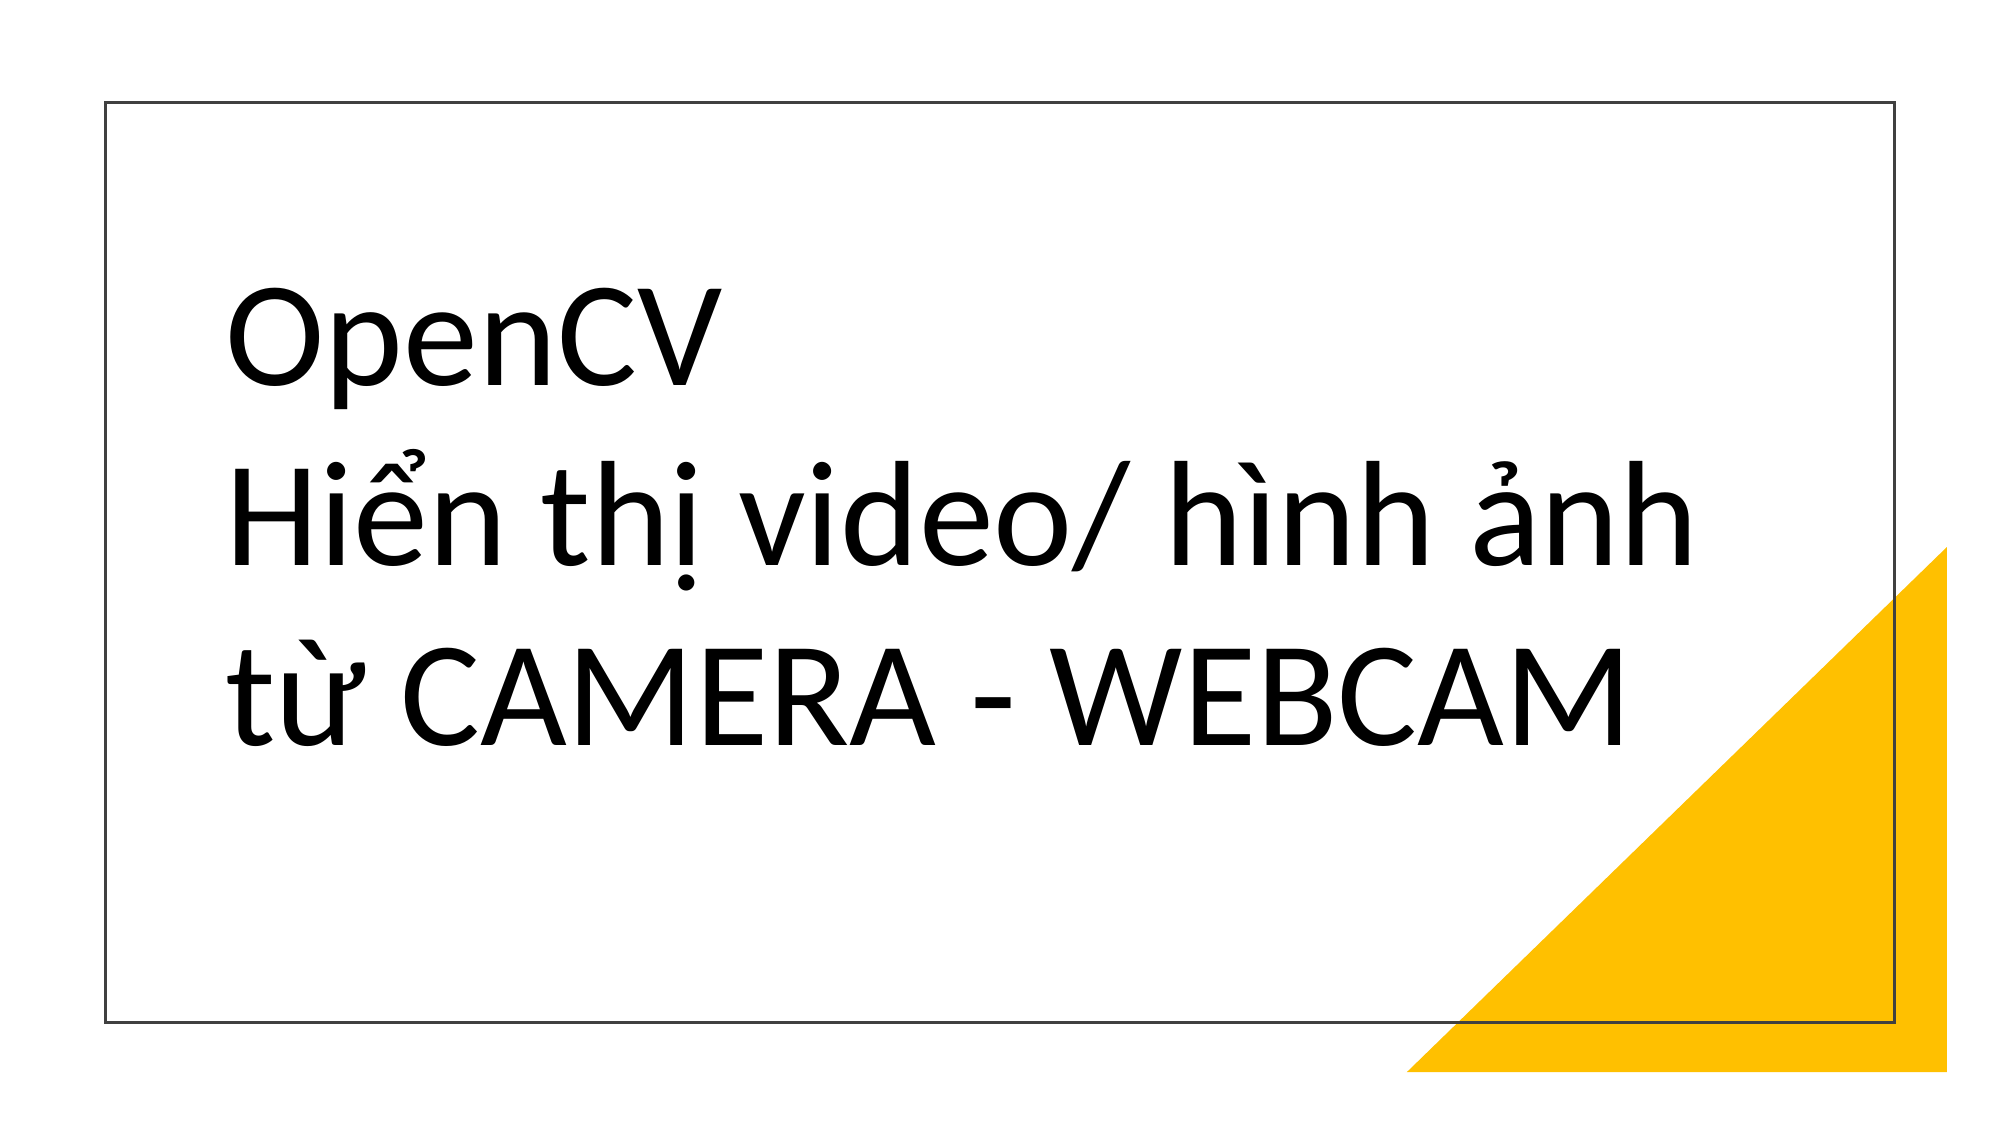

# OpenCV Hiển thị video/ hình ảnh từ CAMERA - WEBCAM